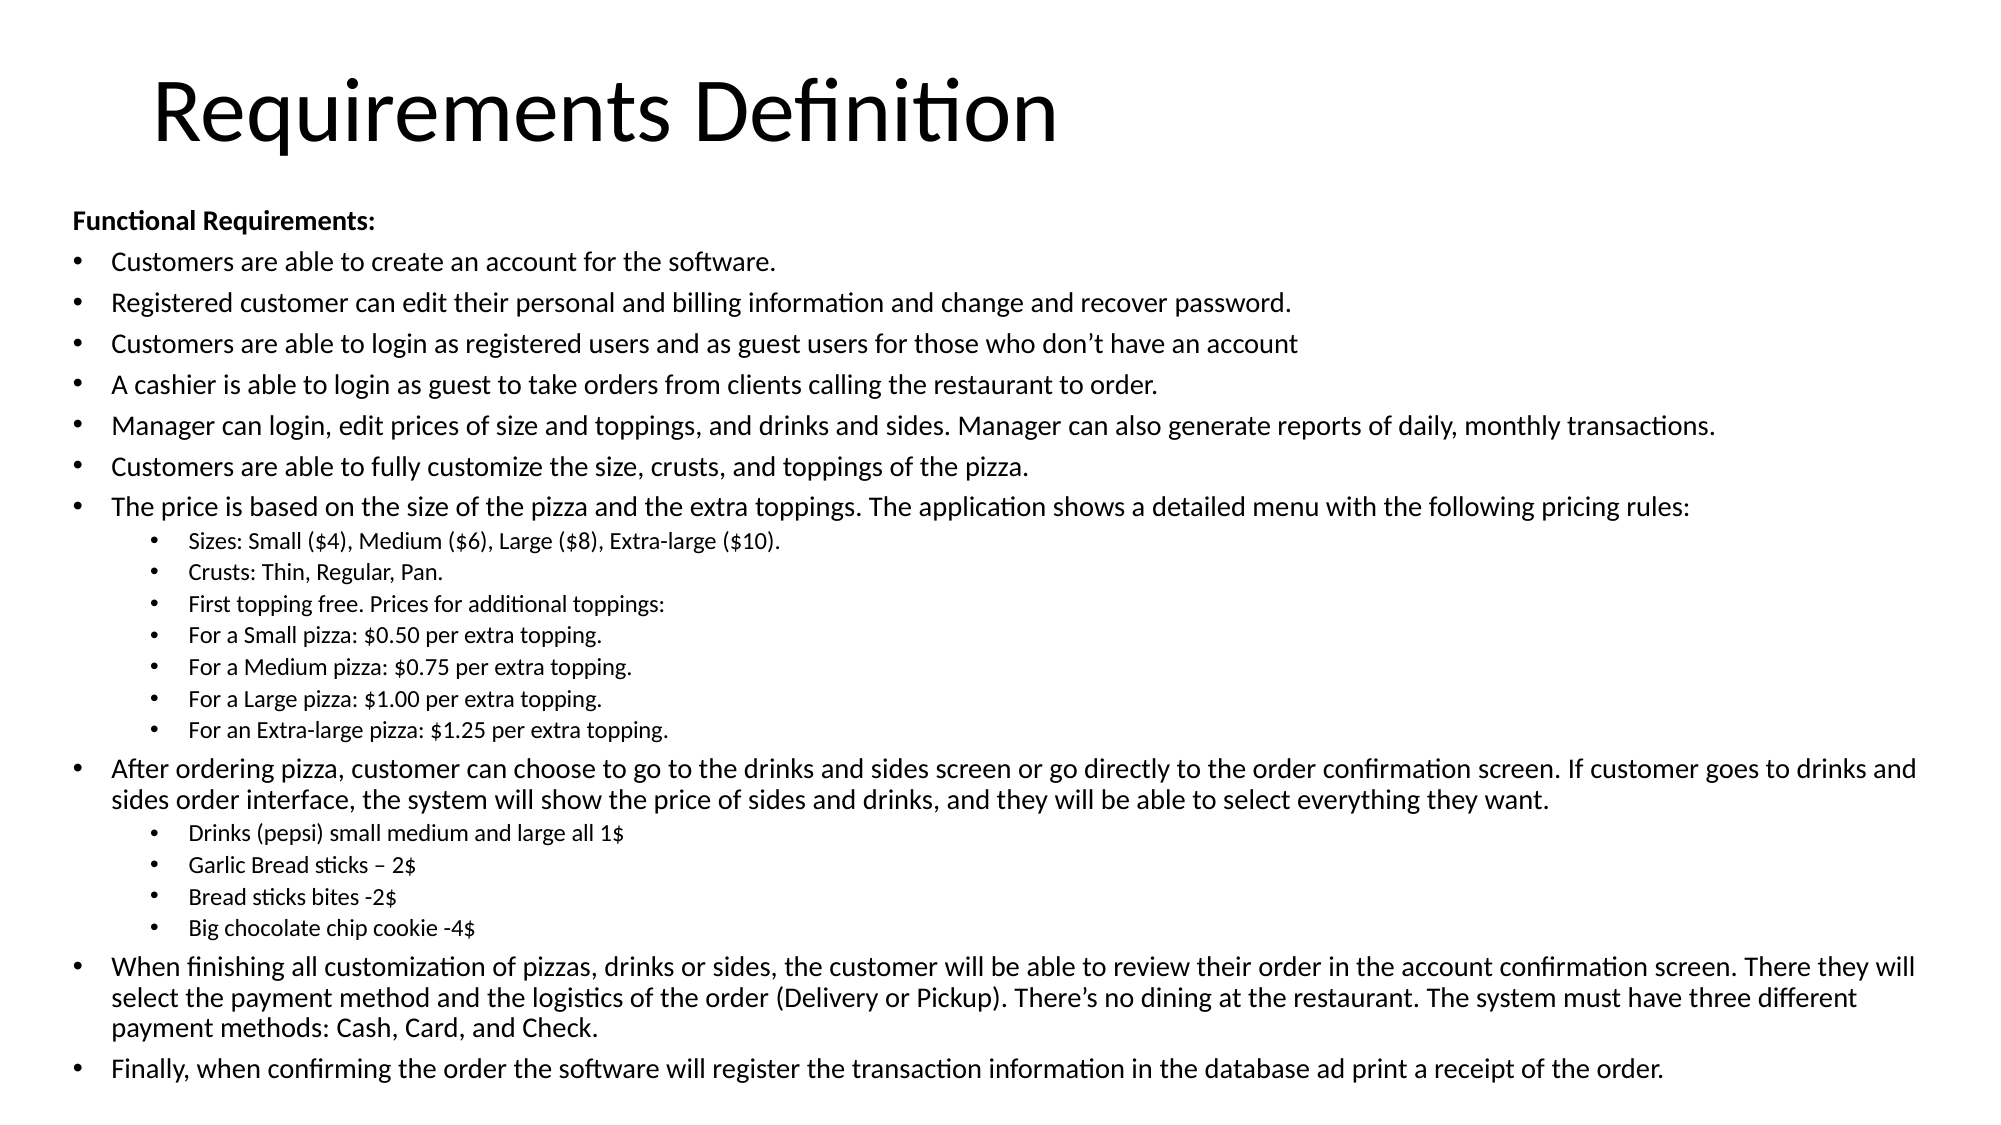

# Requirements Definition
Functional Requirements:
Customers are able to create an account for the software.
Registered customer can edit their personal and billing information and change and recover password.
Customers are able to login as registered users and as guest users for those who don’t have an account
A cashier is able to login as guest to take orders from clients calling the restaurant to order.
Manager can login, edit prices of size and toppings, and drinks and sides. Manager can also generate reports of daily, monthly transactions.
Customers are able to fully customize the size, crusts, and toppings of the pizza.
The price is based on the size of the pizza and the extra toppings. The application shows a detailed menu with the following pricing rules:
Sizes: Small ($4), Medium ($6), Large ($8), Extra-large ($10).
Crusts: Thin, Regular, Pan.
First topping free. Prices for additional toppings:
For a Small pizza: $0.50 per extra topping.
For a Medium pizza: $0.75 per extra topping.
For a Large pizza: $1.00 per extra topping.
For an Extra-large pizza: $1.25 per extra topping.
After ordering pizza, customer can choose to go to the drinks and sides screen or go directly to the order confirmation screen. If customer goes to drinks and sides order interface, the system will show the price of sides and drinks, and they will be able to select everything they want.
Drinks (pepsi) small medium and large all 1$
Garlic Bread sticks – 2$
Bread sticks bites -2$
Big chocolate chip cookie -4$
When finishing all customization of pizzas, drinks or sides, the customer will be able to review their order in the account confirmation screen. There they will select the payment method and the logistics of the order (Delivery or Pickup). There’s no dining at the restaurant. The system must have three different payment methods: Cash, Card, and Check.
Finally, when confirming the order the software will register the transaction information in the database ad print a receipt of the order.